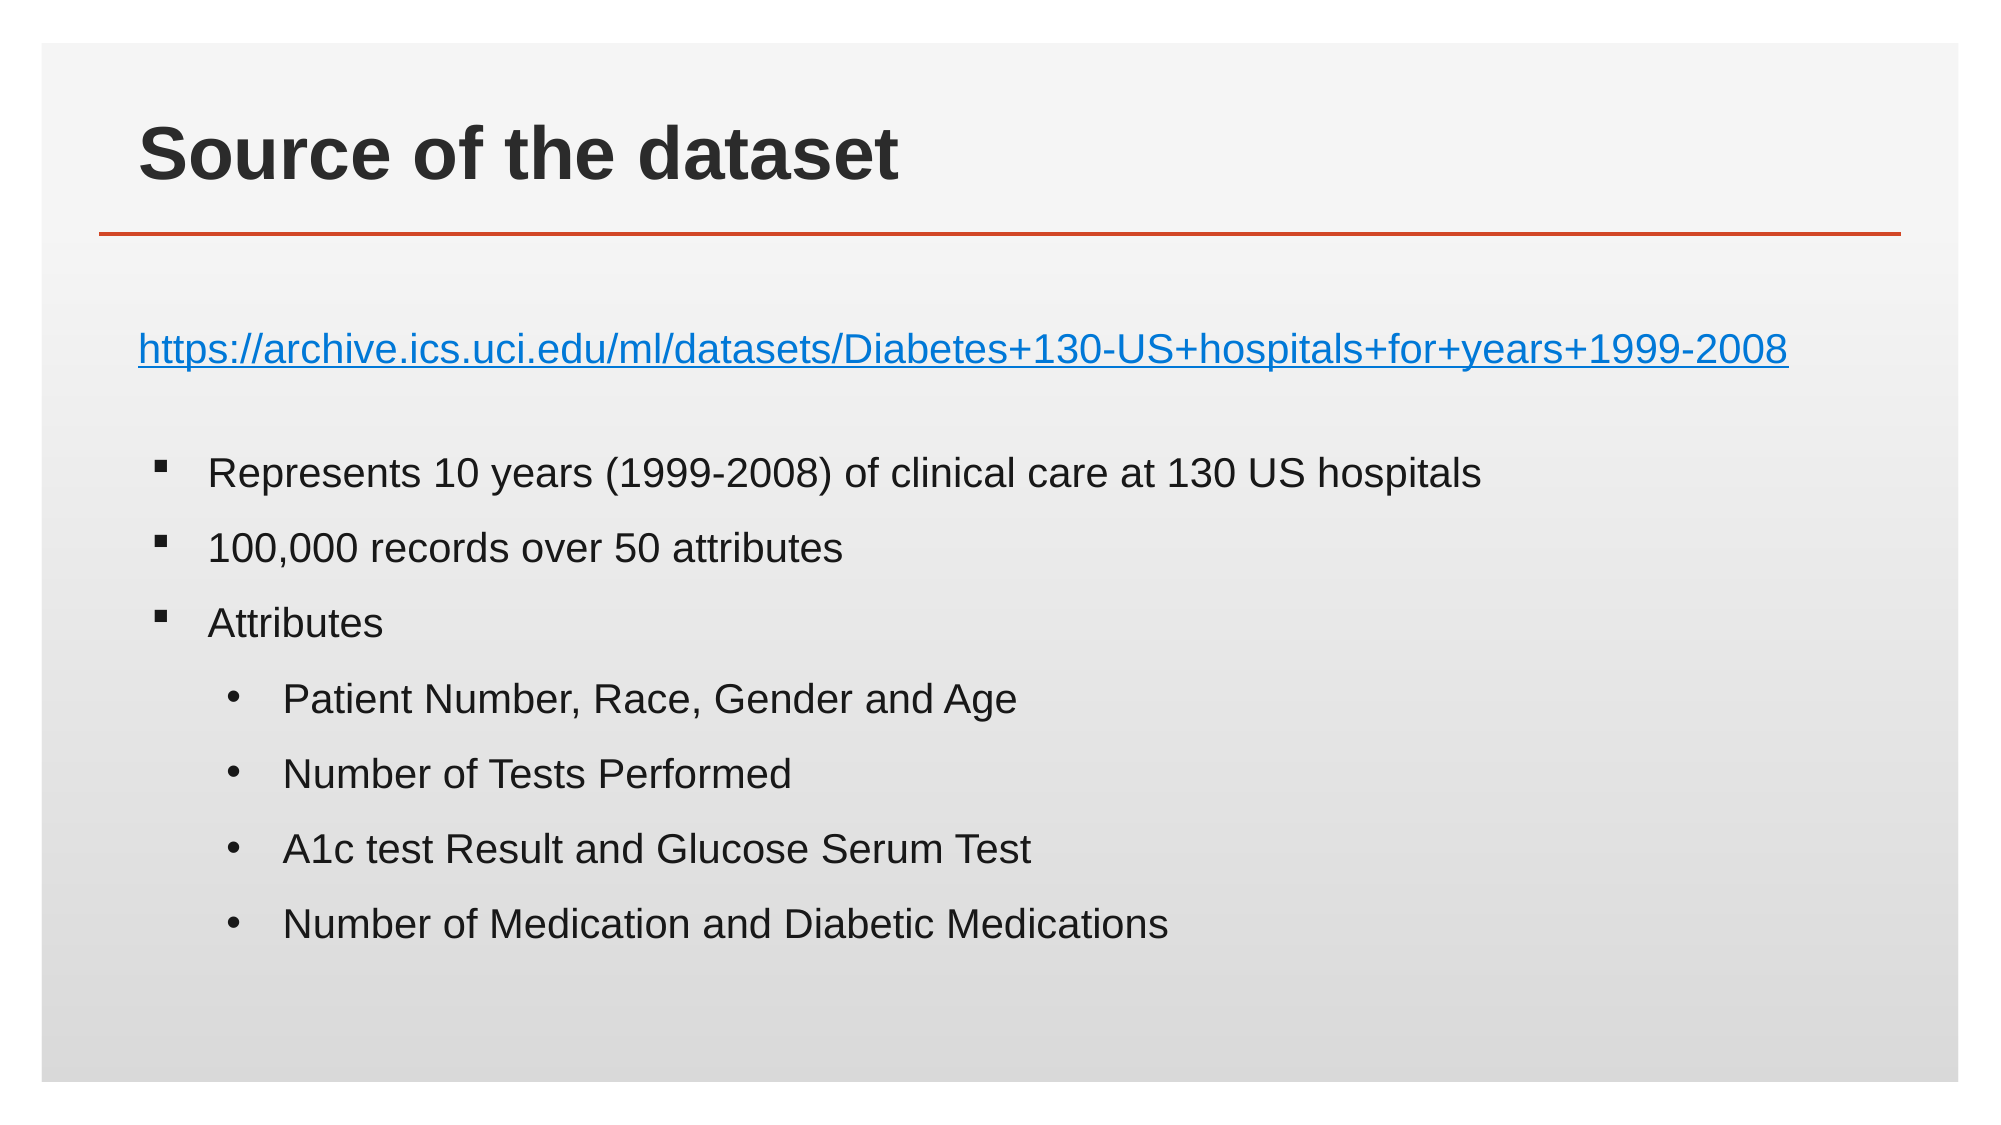

# Source of the dataset
https://archive.ics.uci.edu/ml/datasets/Diabetes+130-US+hospitals+for+years+1999-2008

Represents 10 years (1999-2008) of clinical care at 130 US hospitals
100,000 records over 50 attributes
Attributes
Patient Number, Race, Gender and Age
Number of Tests Performed
A1c test Result and Glucose Serum Test
Number of Medication and Diabetic Medications